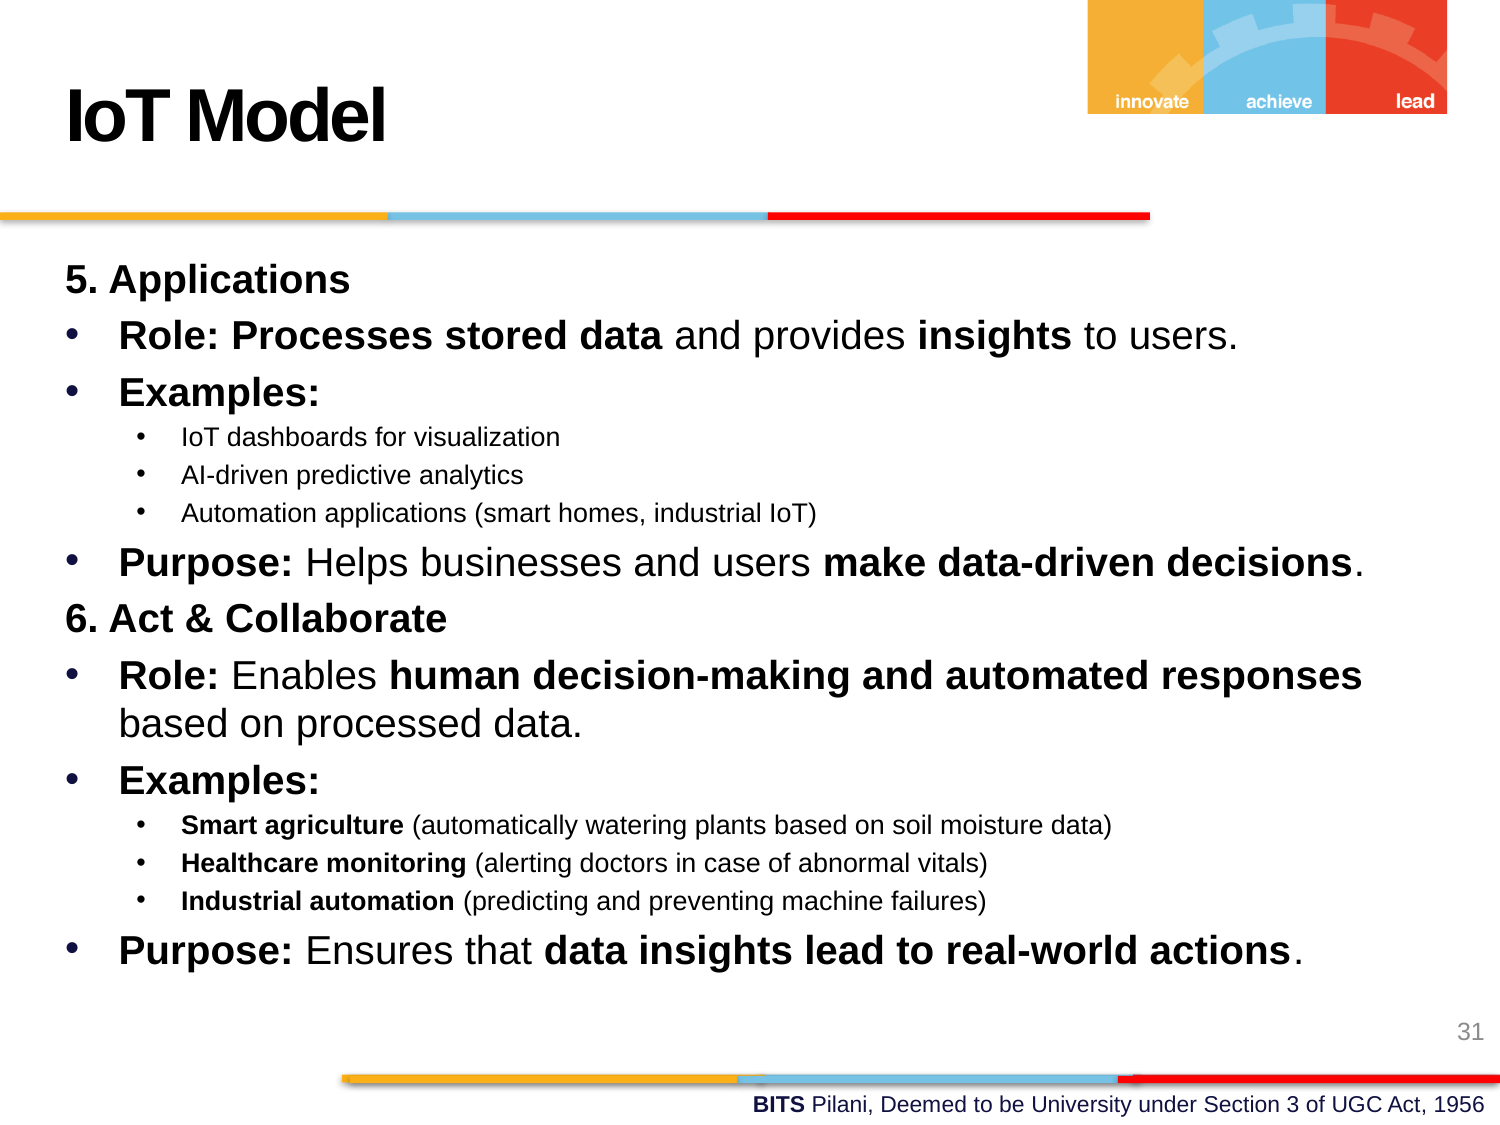

IoT Model
5. Applications
Role: Processes stored data and provides insights to users.
Examples:
IoT dashboards for visualization
AI-driven predictive analytics
Automation applications (smart homes, industrial IoT)
Purpose: Helps businesses and users make data-driven decisions.
6. Act & Collaborate
Role: Enables human decision-making and automated responses based on processed data.
Examples:
Smart agriculture (automatically watering plants based on soil moisture data)
Healthcare monitoring (alerting doctors in case of abnormal vitals)
Industrial automation (predicting and preventing machine failures)
Purpose: Ensures that data insights lead to real-world actions.

31